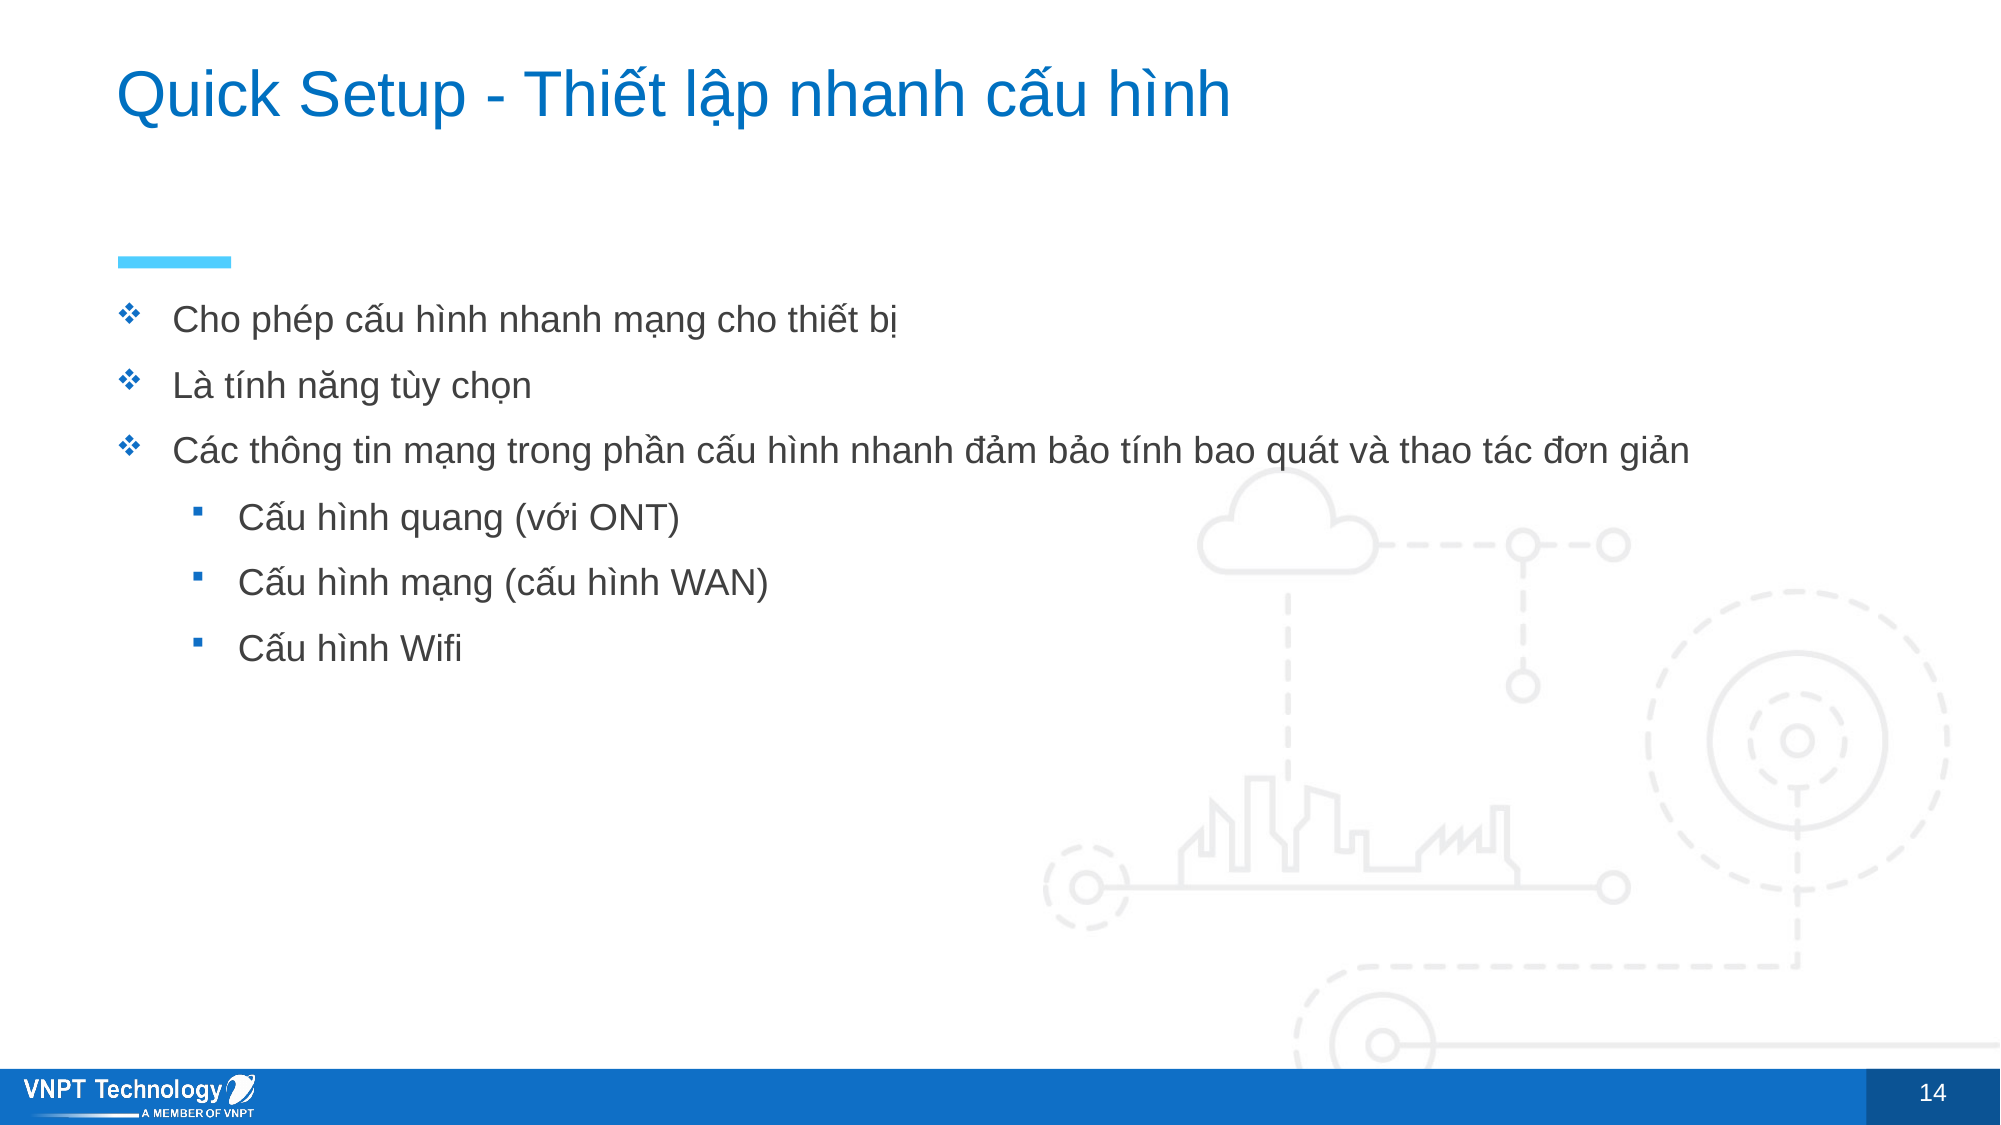

# Quick Setup - Thiết lập nhanh cấu hình
Cho phép cấu hình nhanh mạng cho thiết bị
Là tính năng tùy chọn
Các thông tin mạng trong phần cấu hình nhanh đảm bảo tính bao quát và thao tác đơn giản
Cấu hình quang (với ONT)
Cấu hình mạng (cấu hình WAN)
Cấu hình Wifi

14